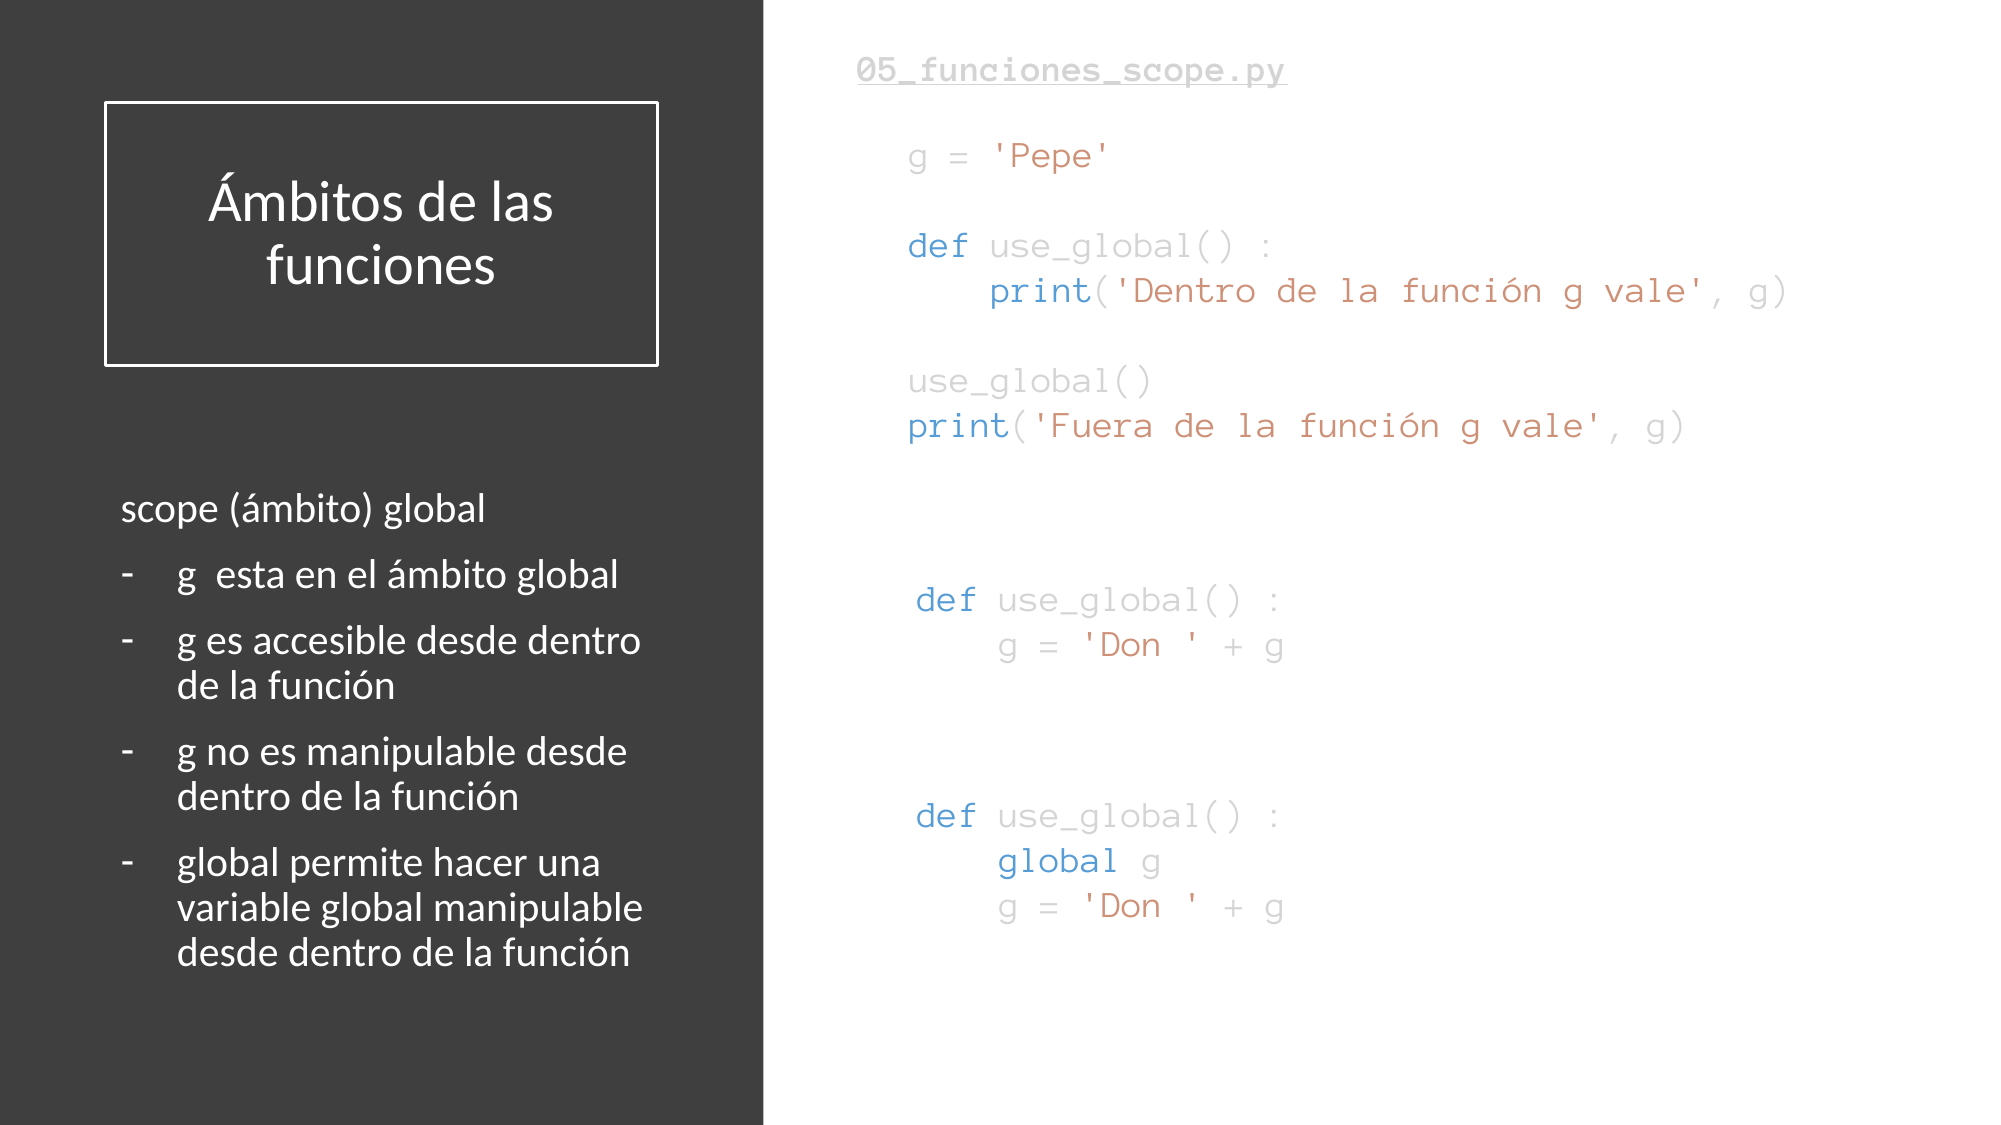

05_funciones_scope.py

# Ámbitos de las funciones
g = 'Pepe'
def use_global() :
    print('Dentro de la función g vale', g)

use_global()
print('Fuera de la función g vale', g)
Dentro de la función g vale Pepe
Fuera de la función g vale Pepe
scope (ámbito) global
g  esta en el ámbito global
g es accesible desde dentro de la función
g no es manipulable desde dentro de la función
global permite hacer una variable global manipulable desde dentro de la función
def use_global() :
    g = 'Don ' + g
local variable 'g' referenced before assignment
def use_global() :
    global g
    g = 'Don ' + g
Dentro de la función g vale Don Pepe
Fuera de la función g vale Don Pepe